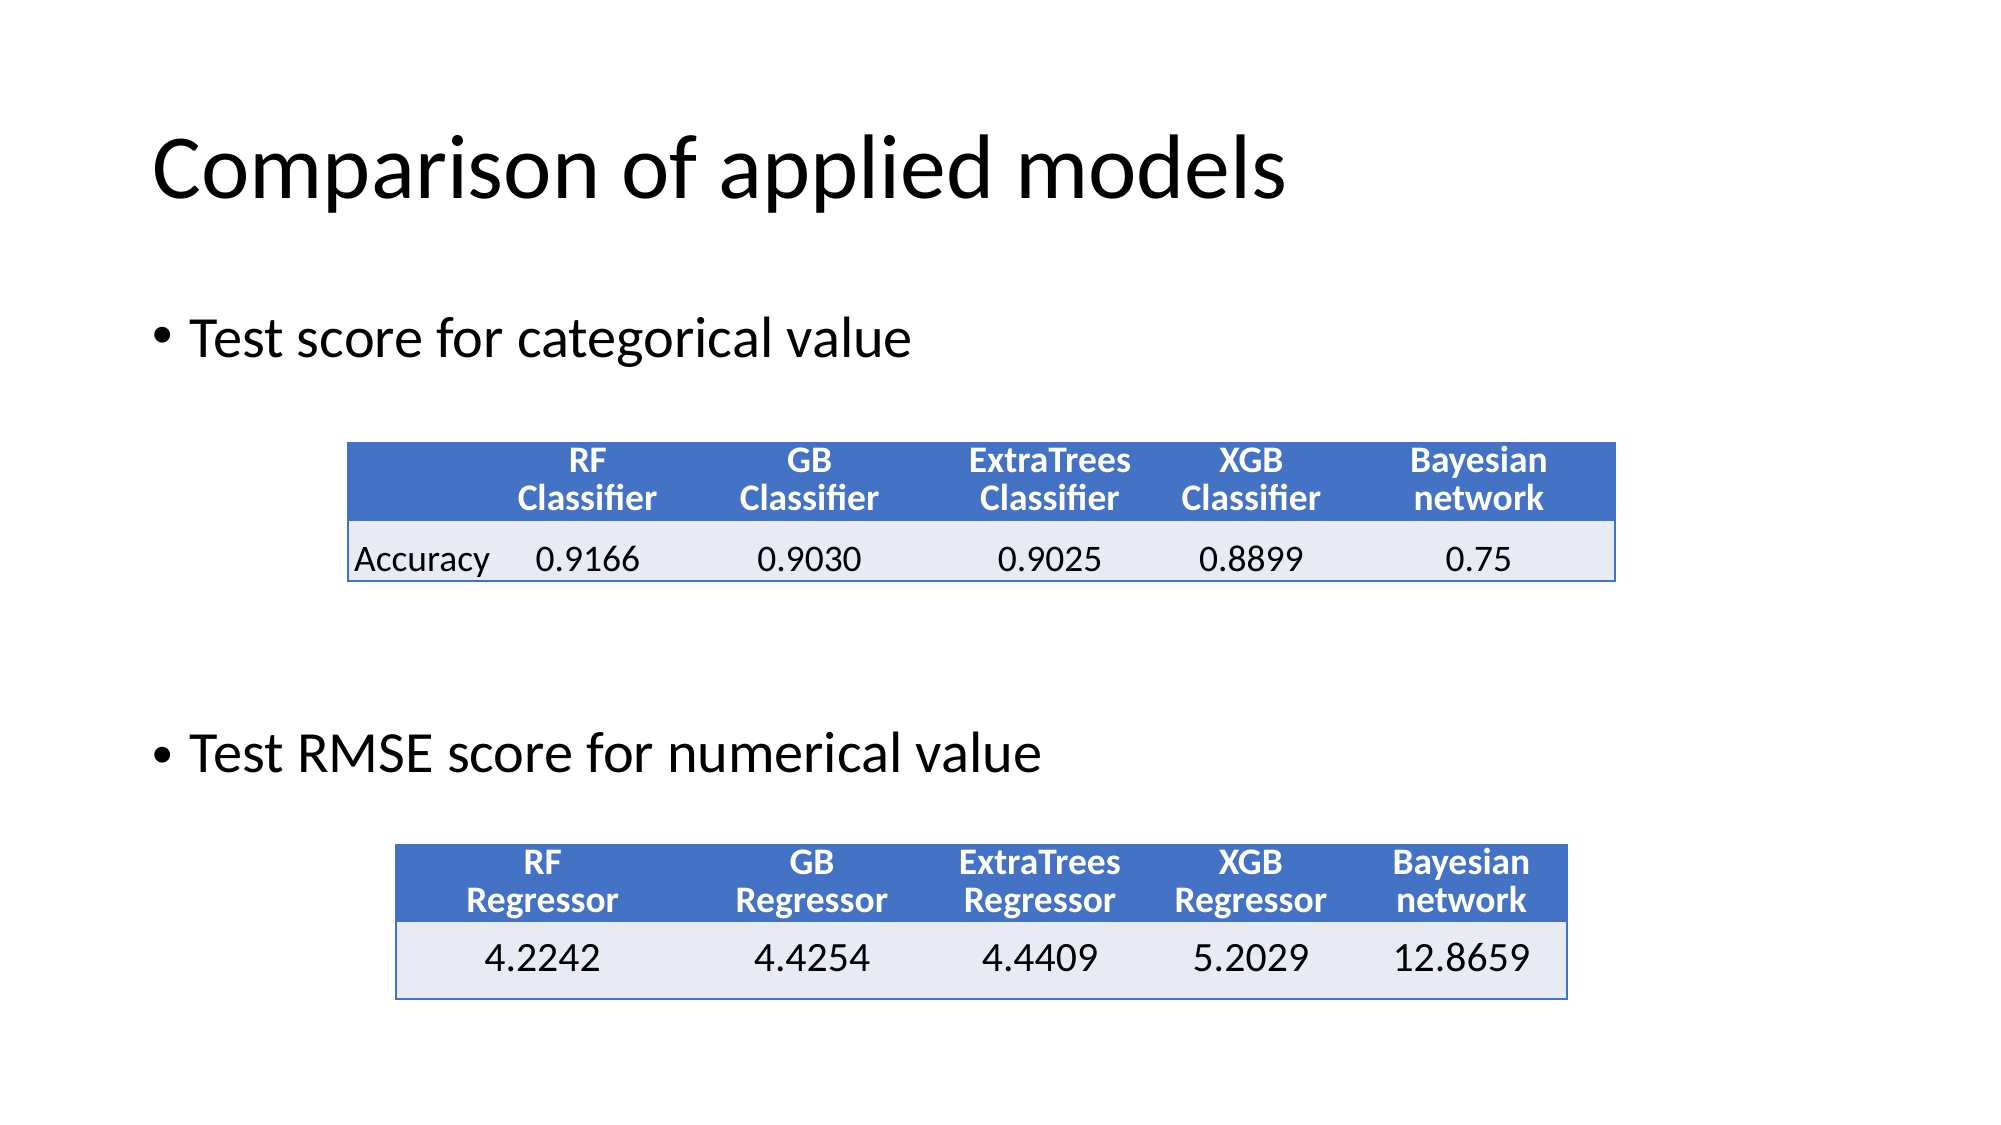

# Comparison of applied models
Test score for categorical value

|  | RF Classifier | GB Classifier | ExtraTrees Classifier | XGB Classifier | Bayesian network |
| --- | --- | --- | --- | --- | --- |
| Accuracy | 0.9166 | 0.9030 | 0.9025 | 0.8899 | 0.75 |
Test RMSE score for numerical value

| RF Regressor | GB Regressor | ExtraTrees Regressor | XGB Regressor | Bayesian network |
| --- | --- | --- | --- | --- |
| 4.2242 | 4.4254 | 4.4409 | 5.2029 | 12.8659 |